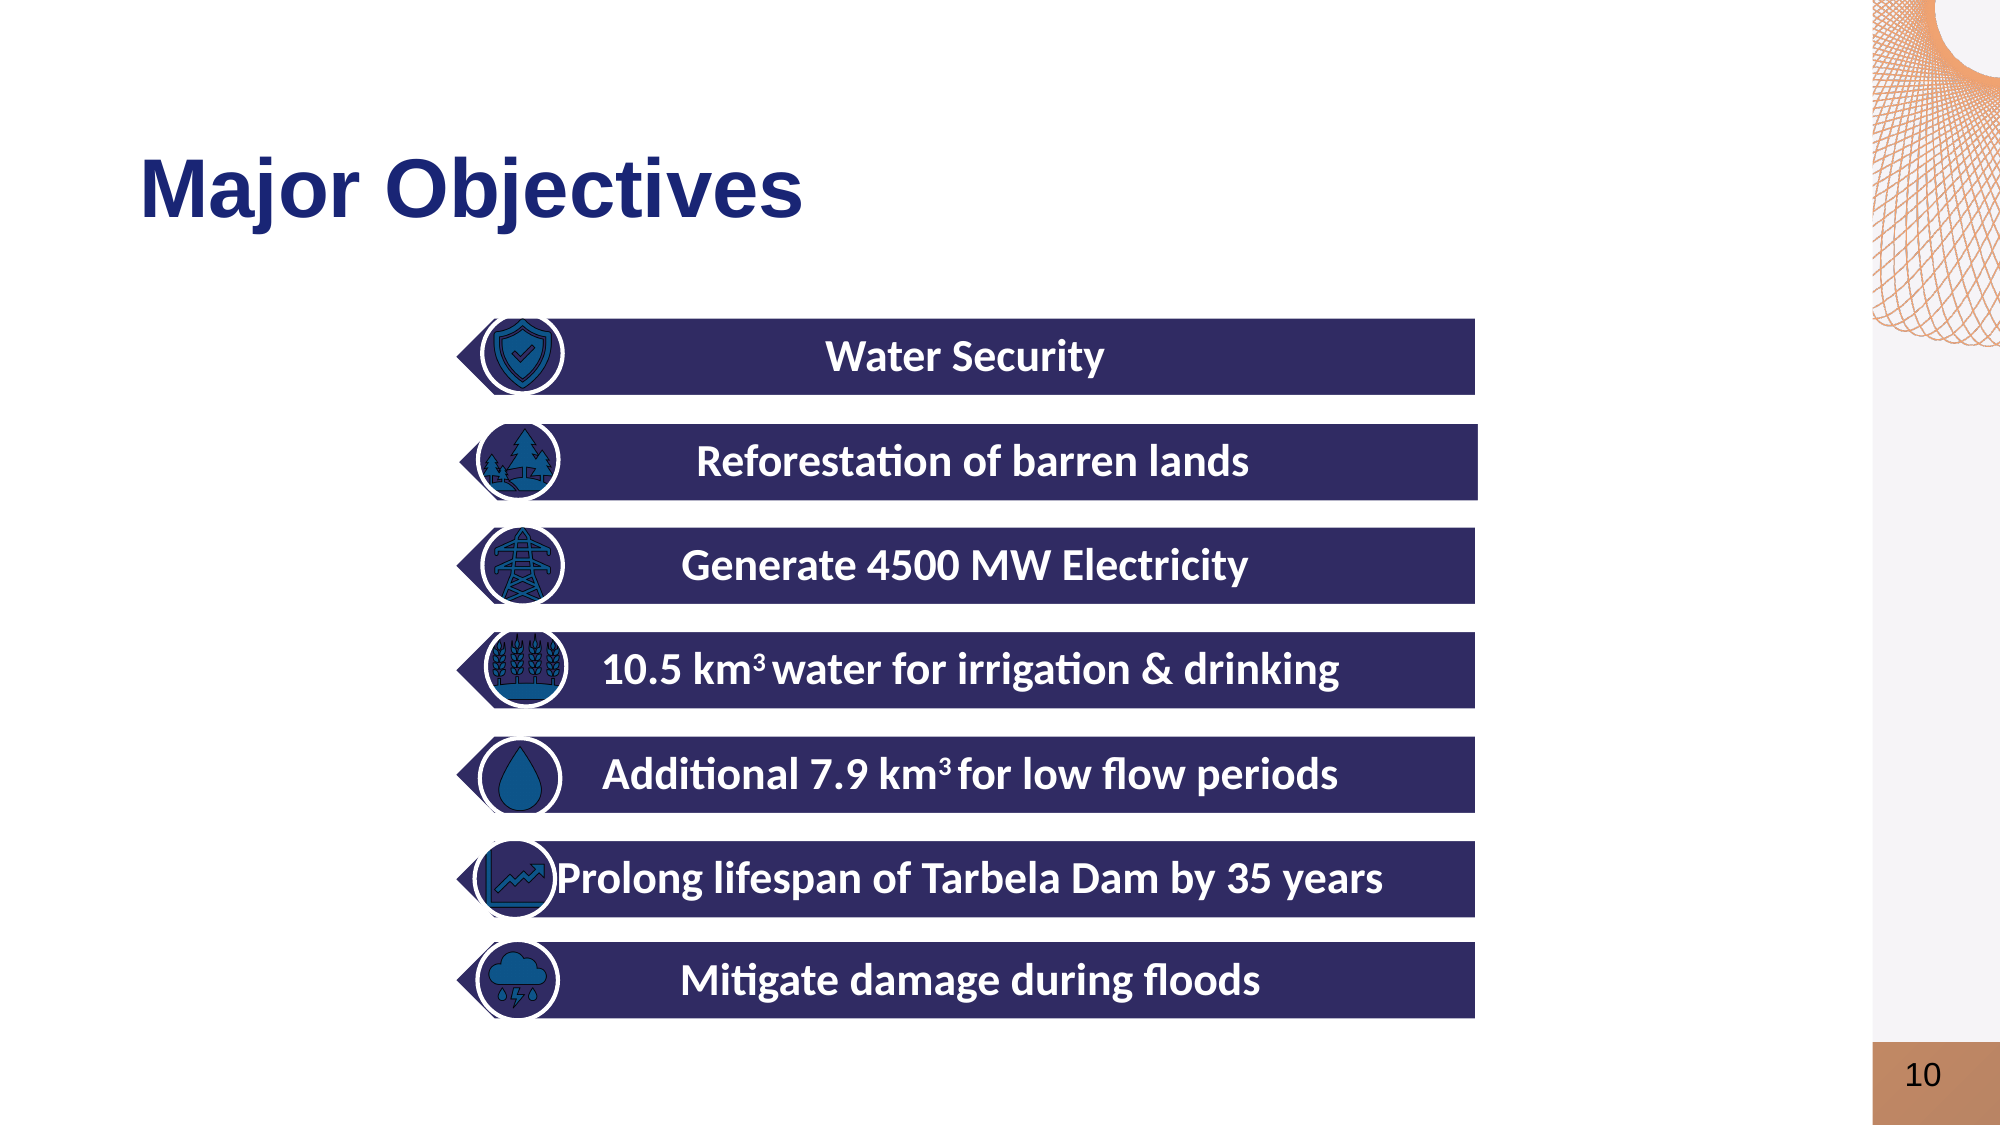

# Major Objectives
Water Security
Reforestation of barren lands
Generate 4500 MW Electricity
10.5 km3 water for irrigation & drinking
Additional 7.9 km3 for low flow periods
Prolong lifespan of Tarbela Dam by 35 years
Mitigate damage during floods
10